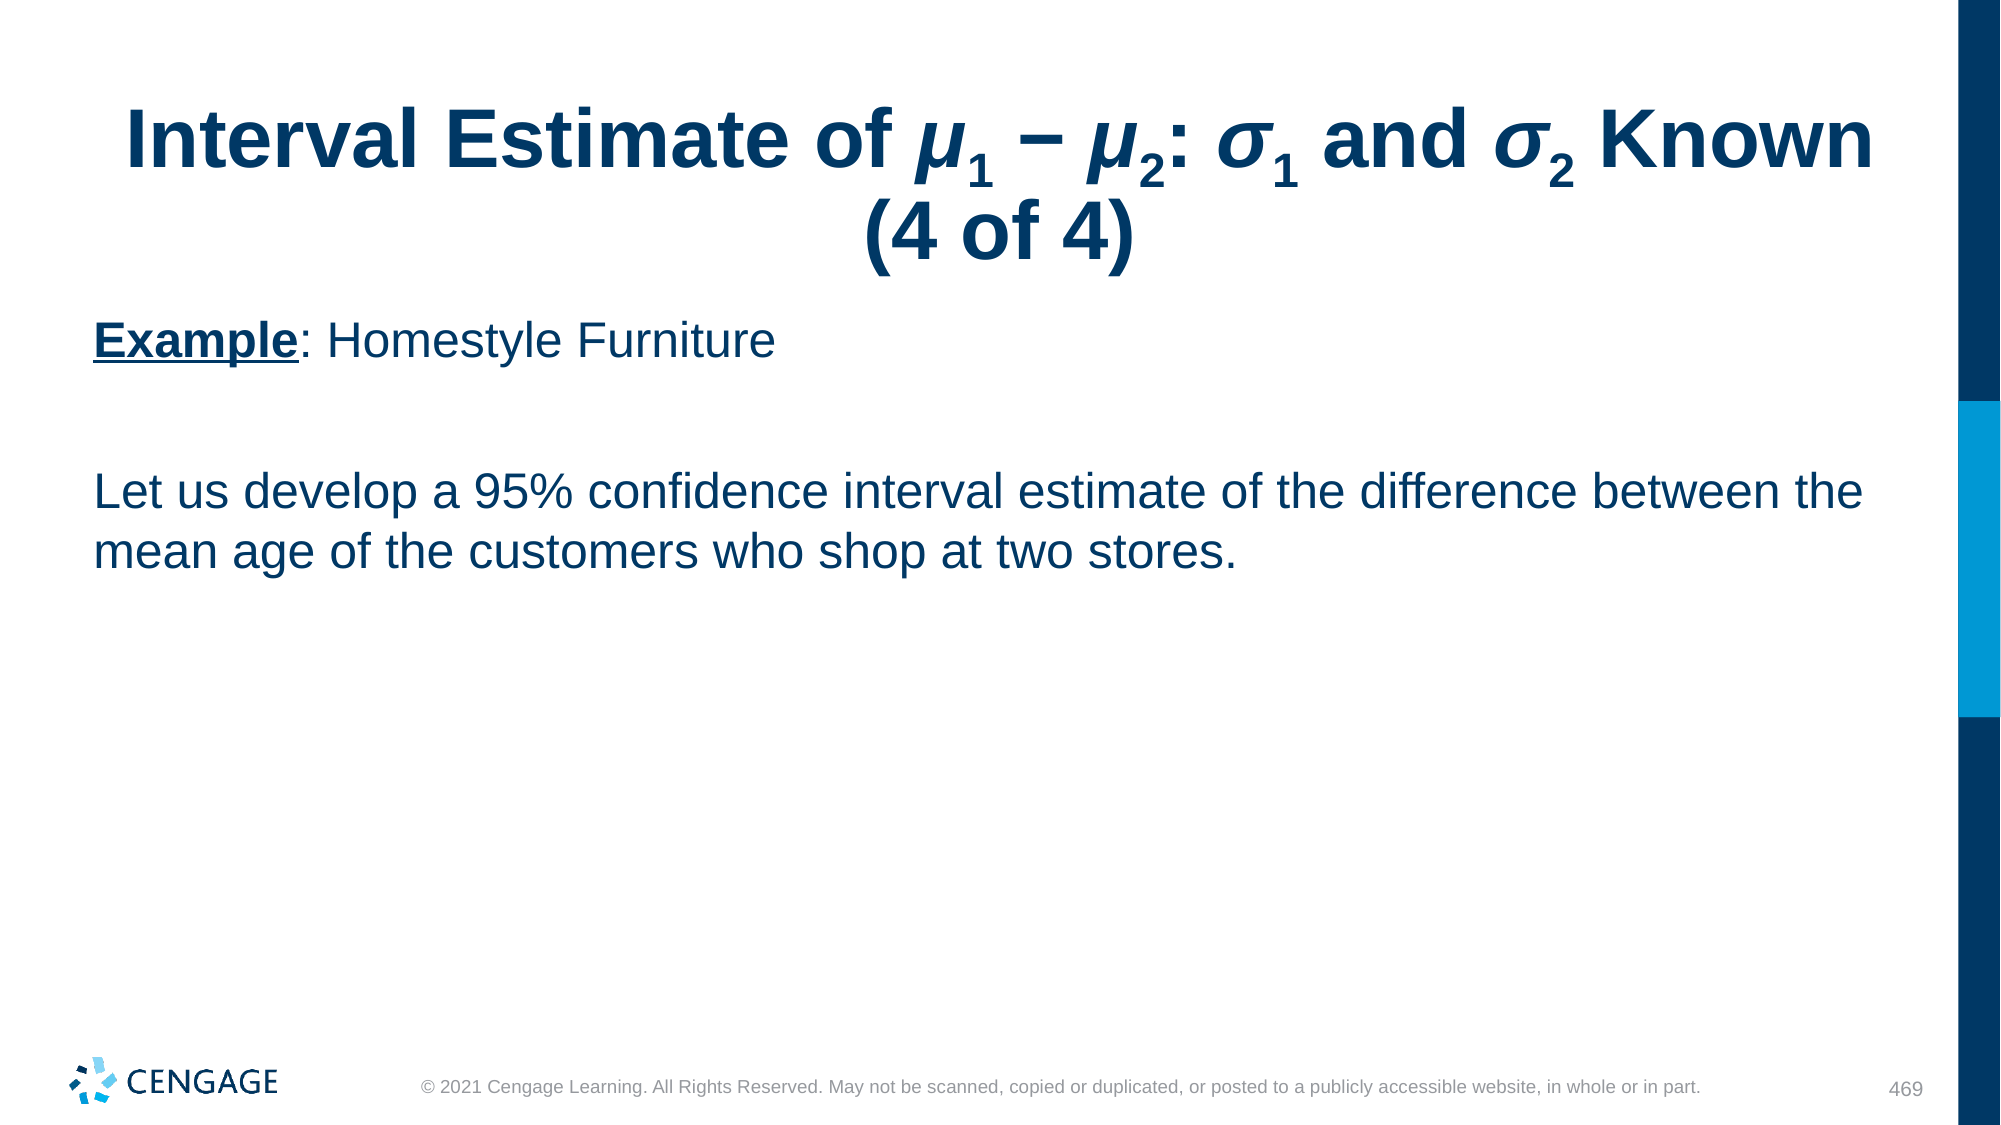

# Interval Estimate of μ1 − μ2: σ1 and σ2 Known (4 of 4)
Example: Homestyle Furniture
Let us develop a 95% confidence interval estimate of the difference between the mean age of the customers who shop at two stores.